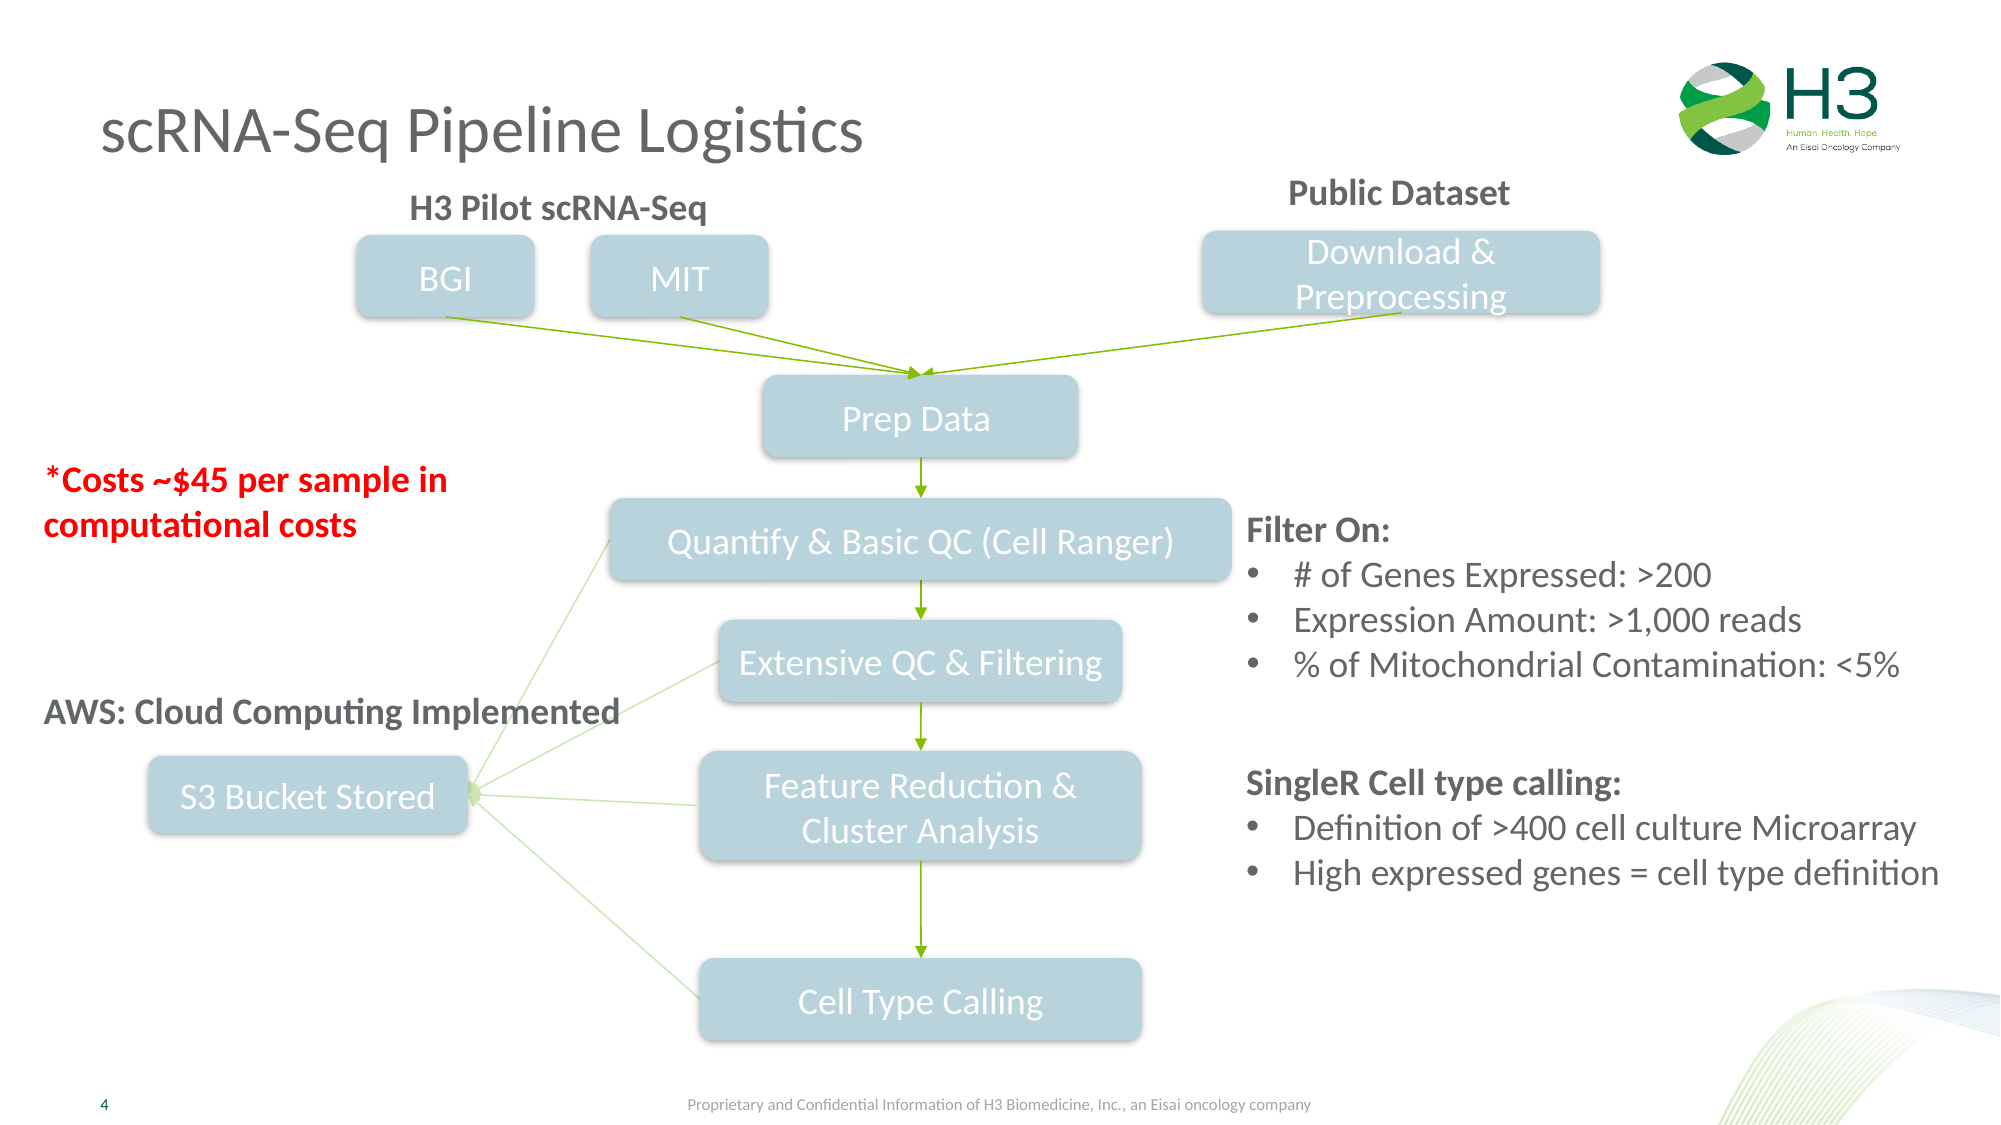

# scRNA-Seq Pipeline Logistics
Public Dataset
H3 Pilot scRNA-Seq
Download & Preprocessing
BGI
MIT
Prep Data
*Costs ~$45 per sample in computational costs
Filter On:
# of Genes Expressed: >200
Expression Amount: >1,000 reads
% of Mitochondrial Contamination: <5%
Quantify & Basic QC (Cell Ranger)
Extensive QC & Filtering
AWS: Cloud Computing Implemented
Feature Reduction & Cluster Analysis
SingleR Cell type calling:
Definition of >400 cell culture Microarray
High expressed genes = cell type definition
S3 Bucket Stored
Cell Type Calling
Proprietary and Confidential Information of H3 Biomedicine, Inc., an Eisai oncology company
4